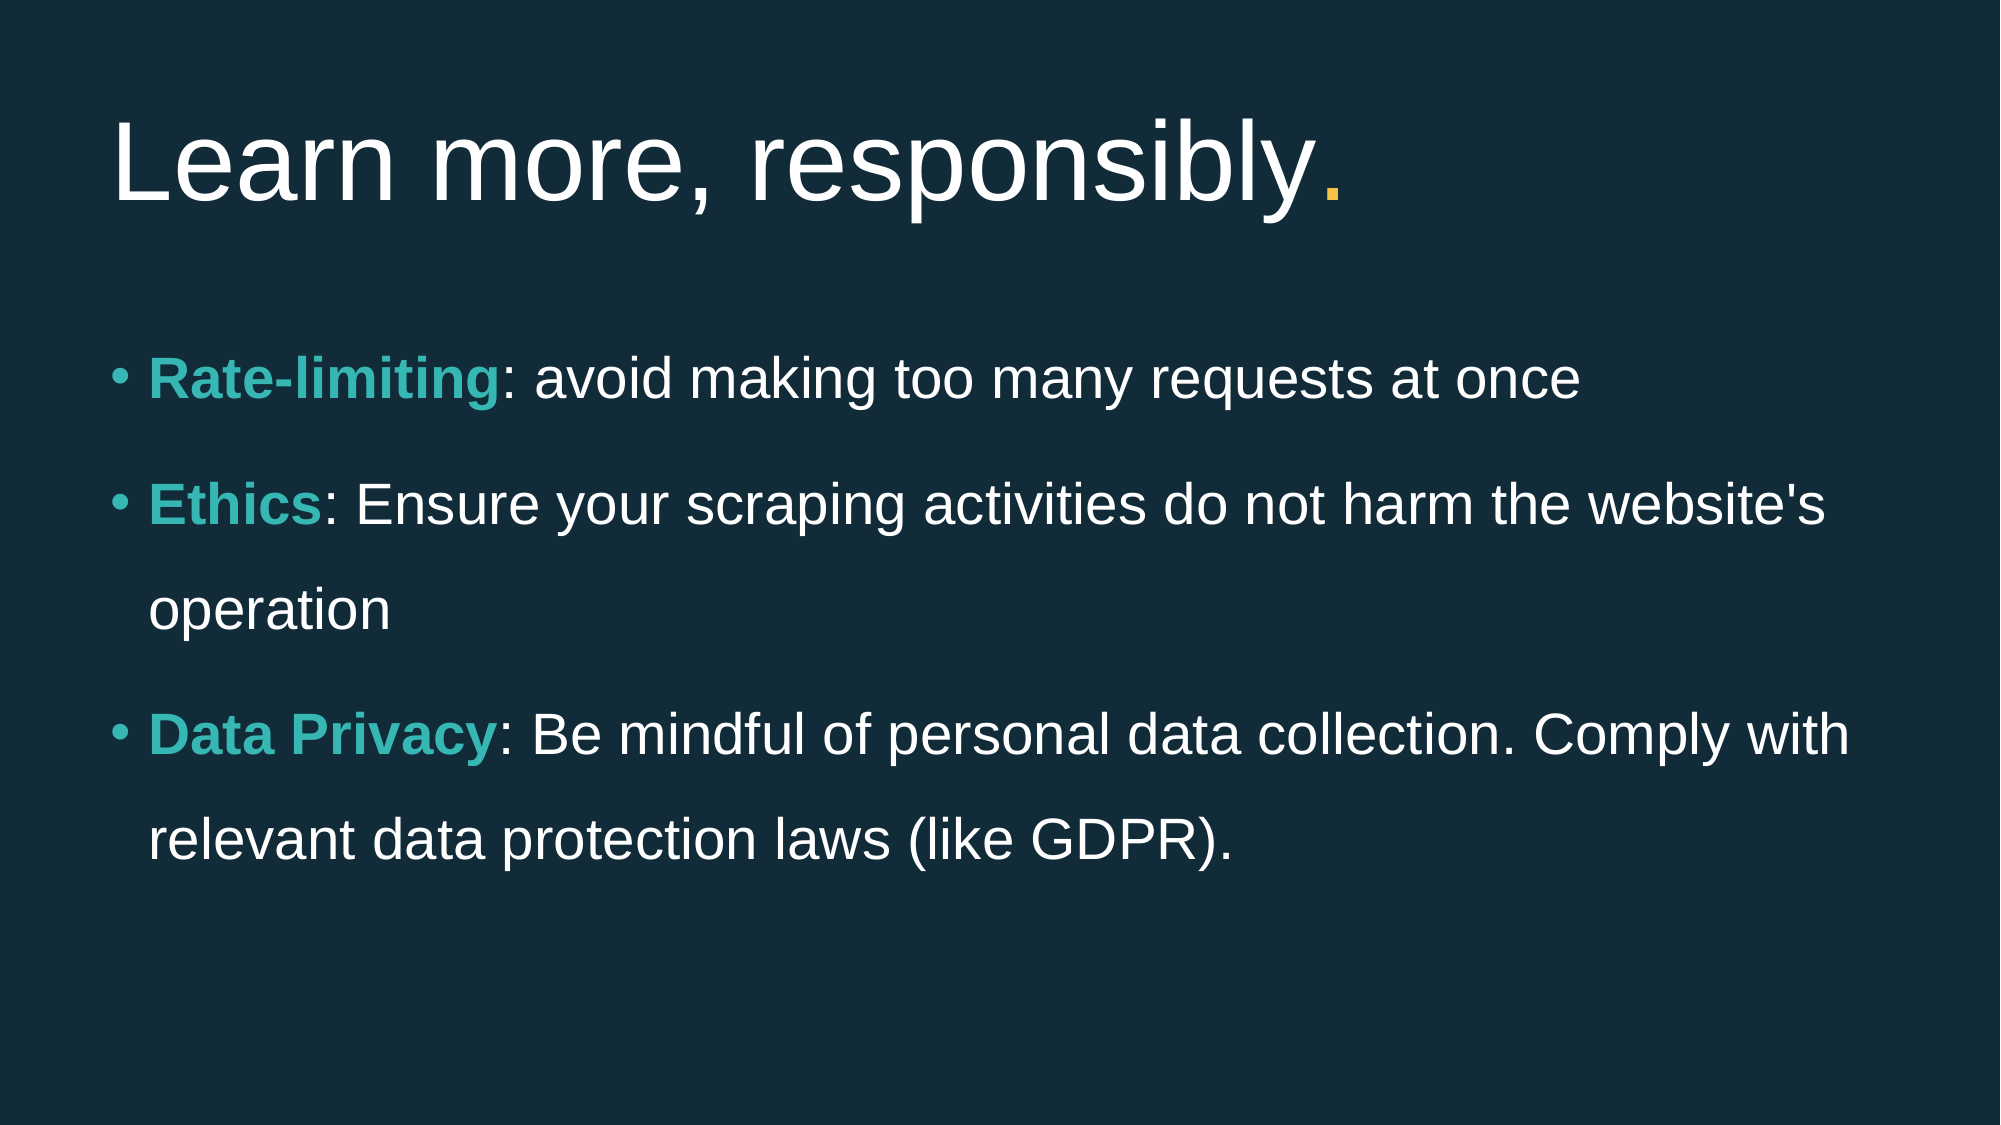

# Learn more, responsibly.
Rate-limiting: avoid making too many requests at once
Ethics: Ensure your scraping activities do not harm the website's operation
Data Privacy: Be mindful of personal data collection. Comply with relevant data protection laws (like GDPR).